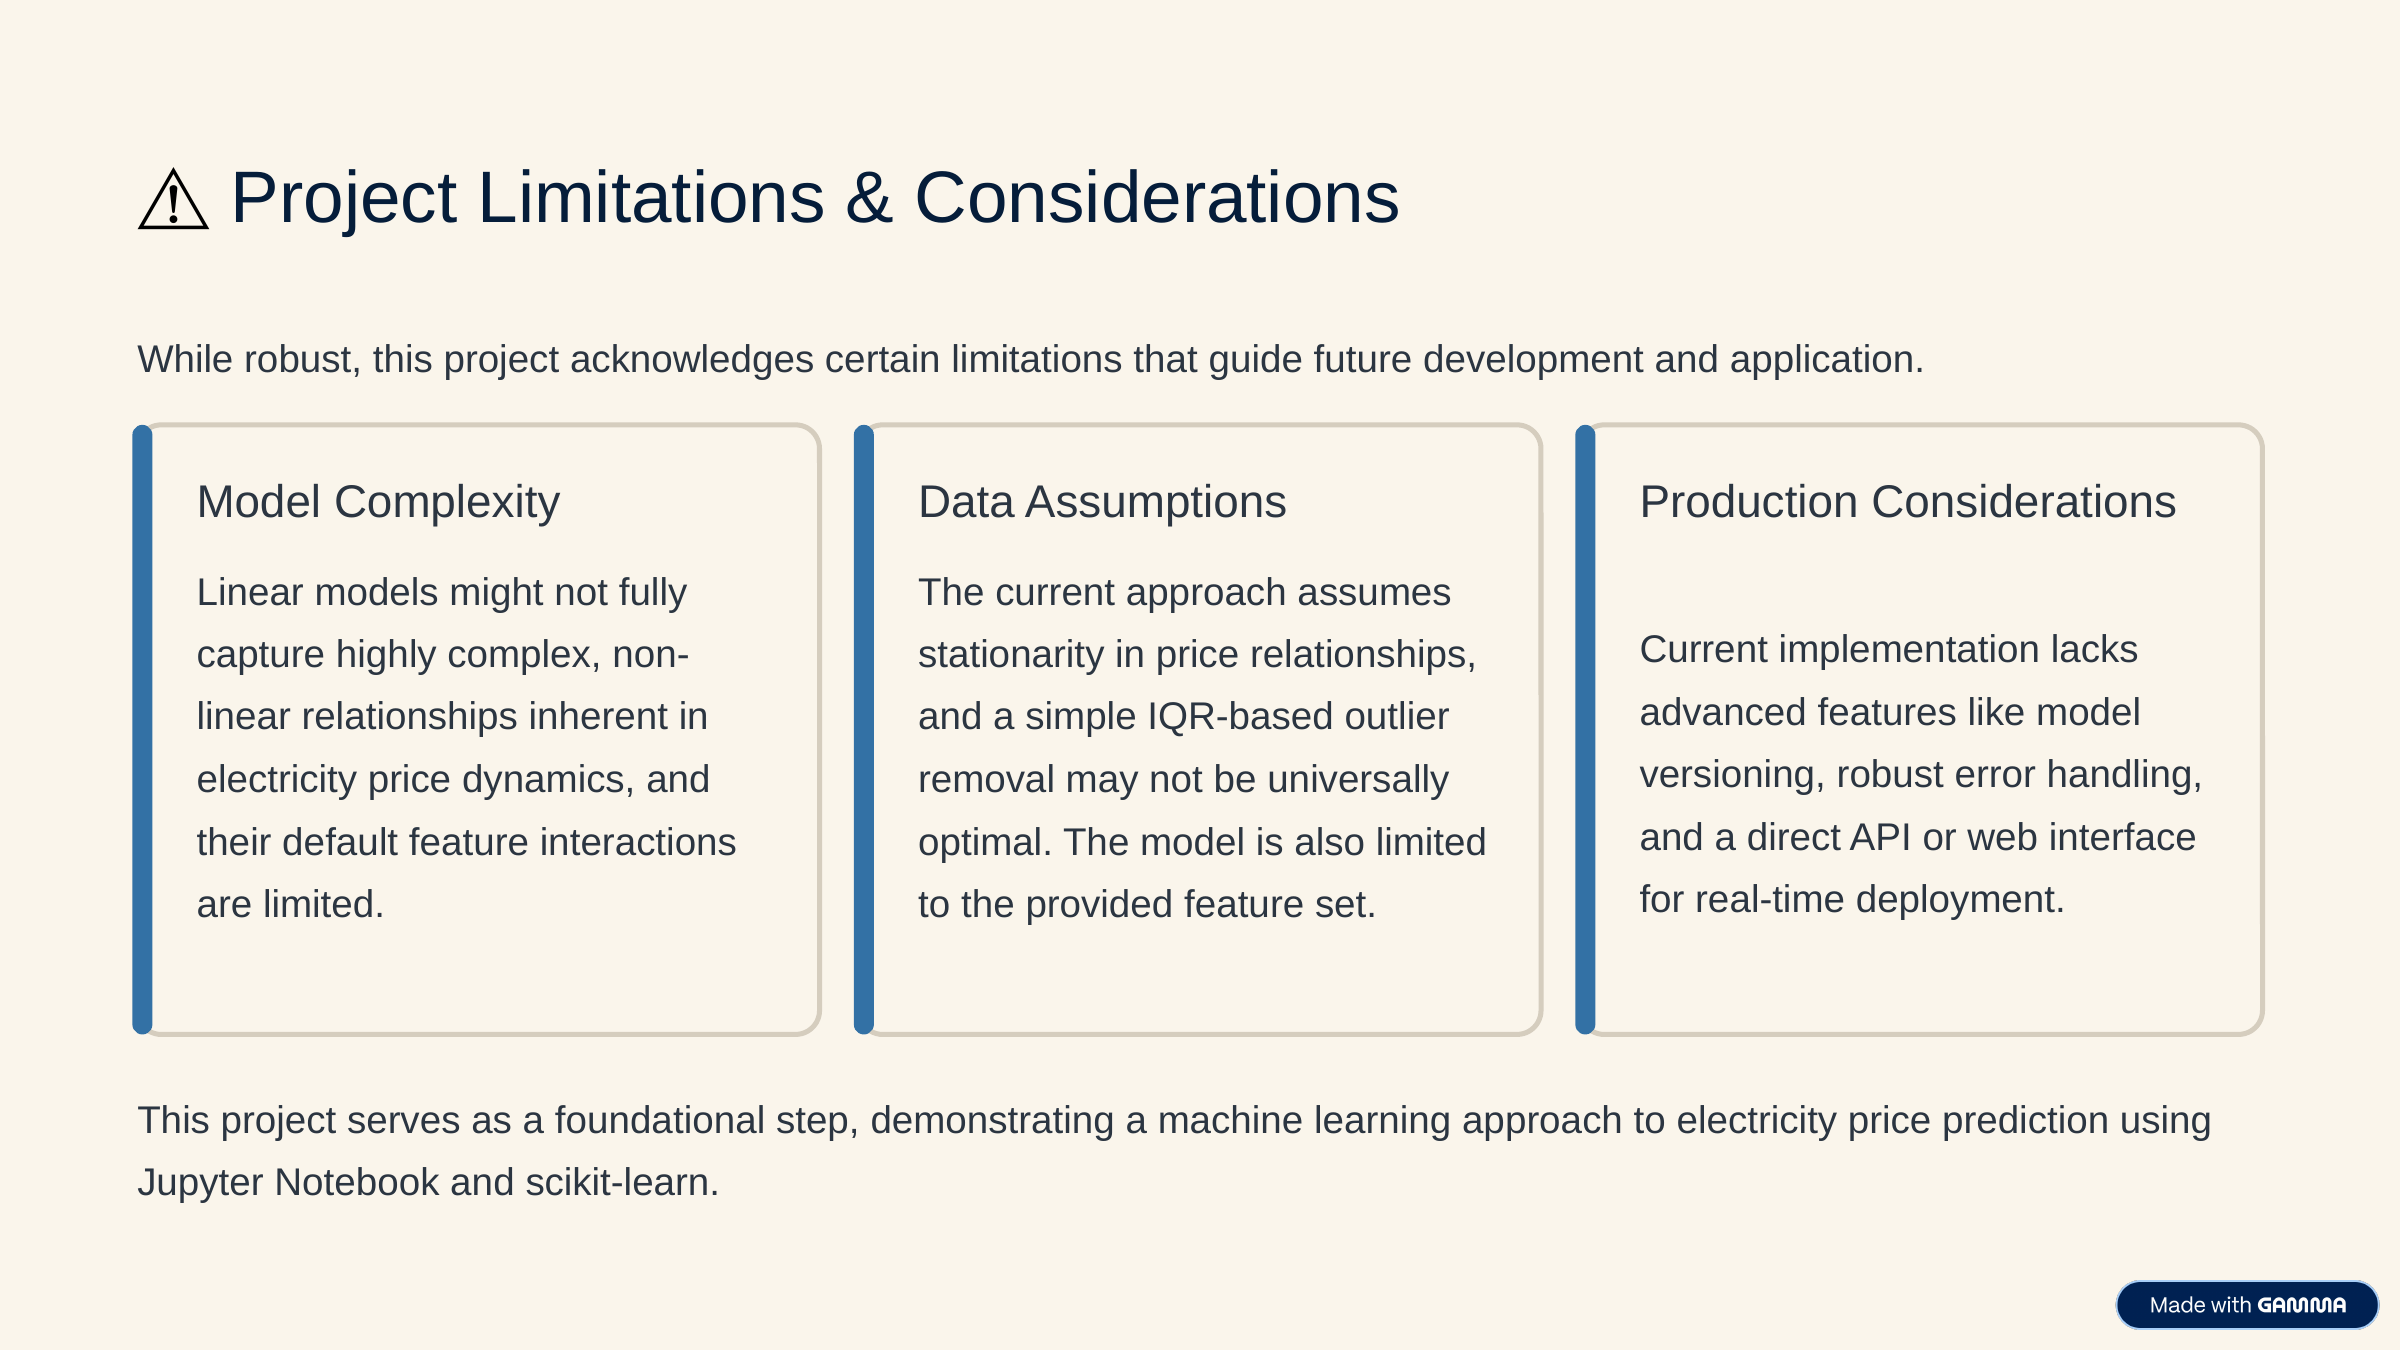

⚠️ Project Limitations & Considerations
While robust, this project acknowledges certain limitations that guide future development and application.

Model Complexity
Data Assumptions
Production Considerations
Linear models might not fully capture highly complex, non-linear relationships inherent in electricity price dynamics, and their default feature interactions are limited.
The current approach assumes stationarity in price relationships, and a simple IQR-based outlier removal may not be universally optimal. The model is also limited to the provided feature set.
Current implementation lacks advanced features like model versioning, robust error handling, and a direct API or web interface for real-time deployment.
This project serves as a foundational step, demonstrating a machine learning approach to electricity price prediction using Jupyter Notebook and scikit-learn.